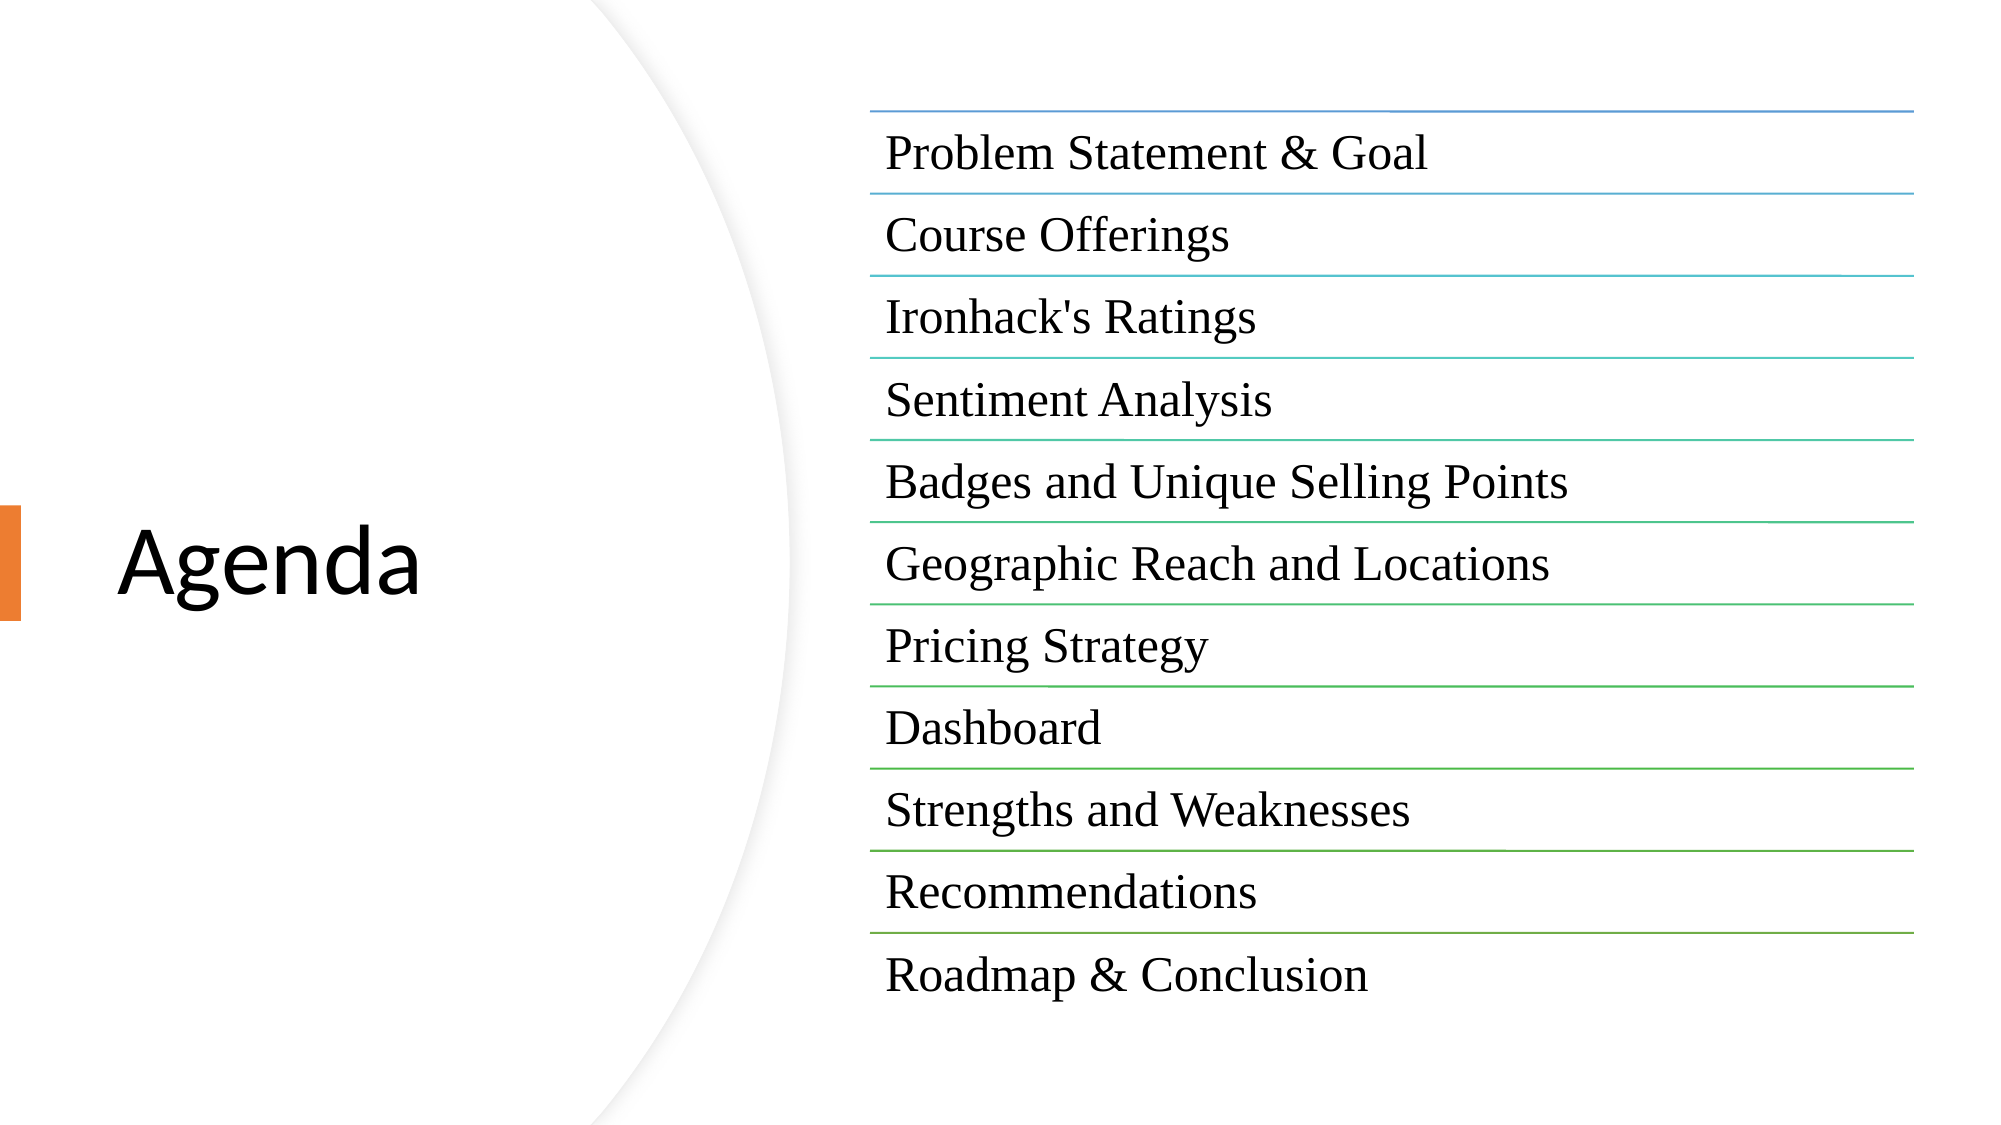

Problem Statement & Goal
Course Offerings
Ironhack's Ratings
Sentiment Analysis
Badges and Unique Selling Points
Geographic Reach and Locations
Pricing Strategy
Dashboard
Strengths and Weaknesses
Recommendations
Roadmap & Conclusion
# Agenda